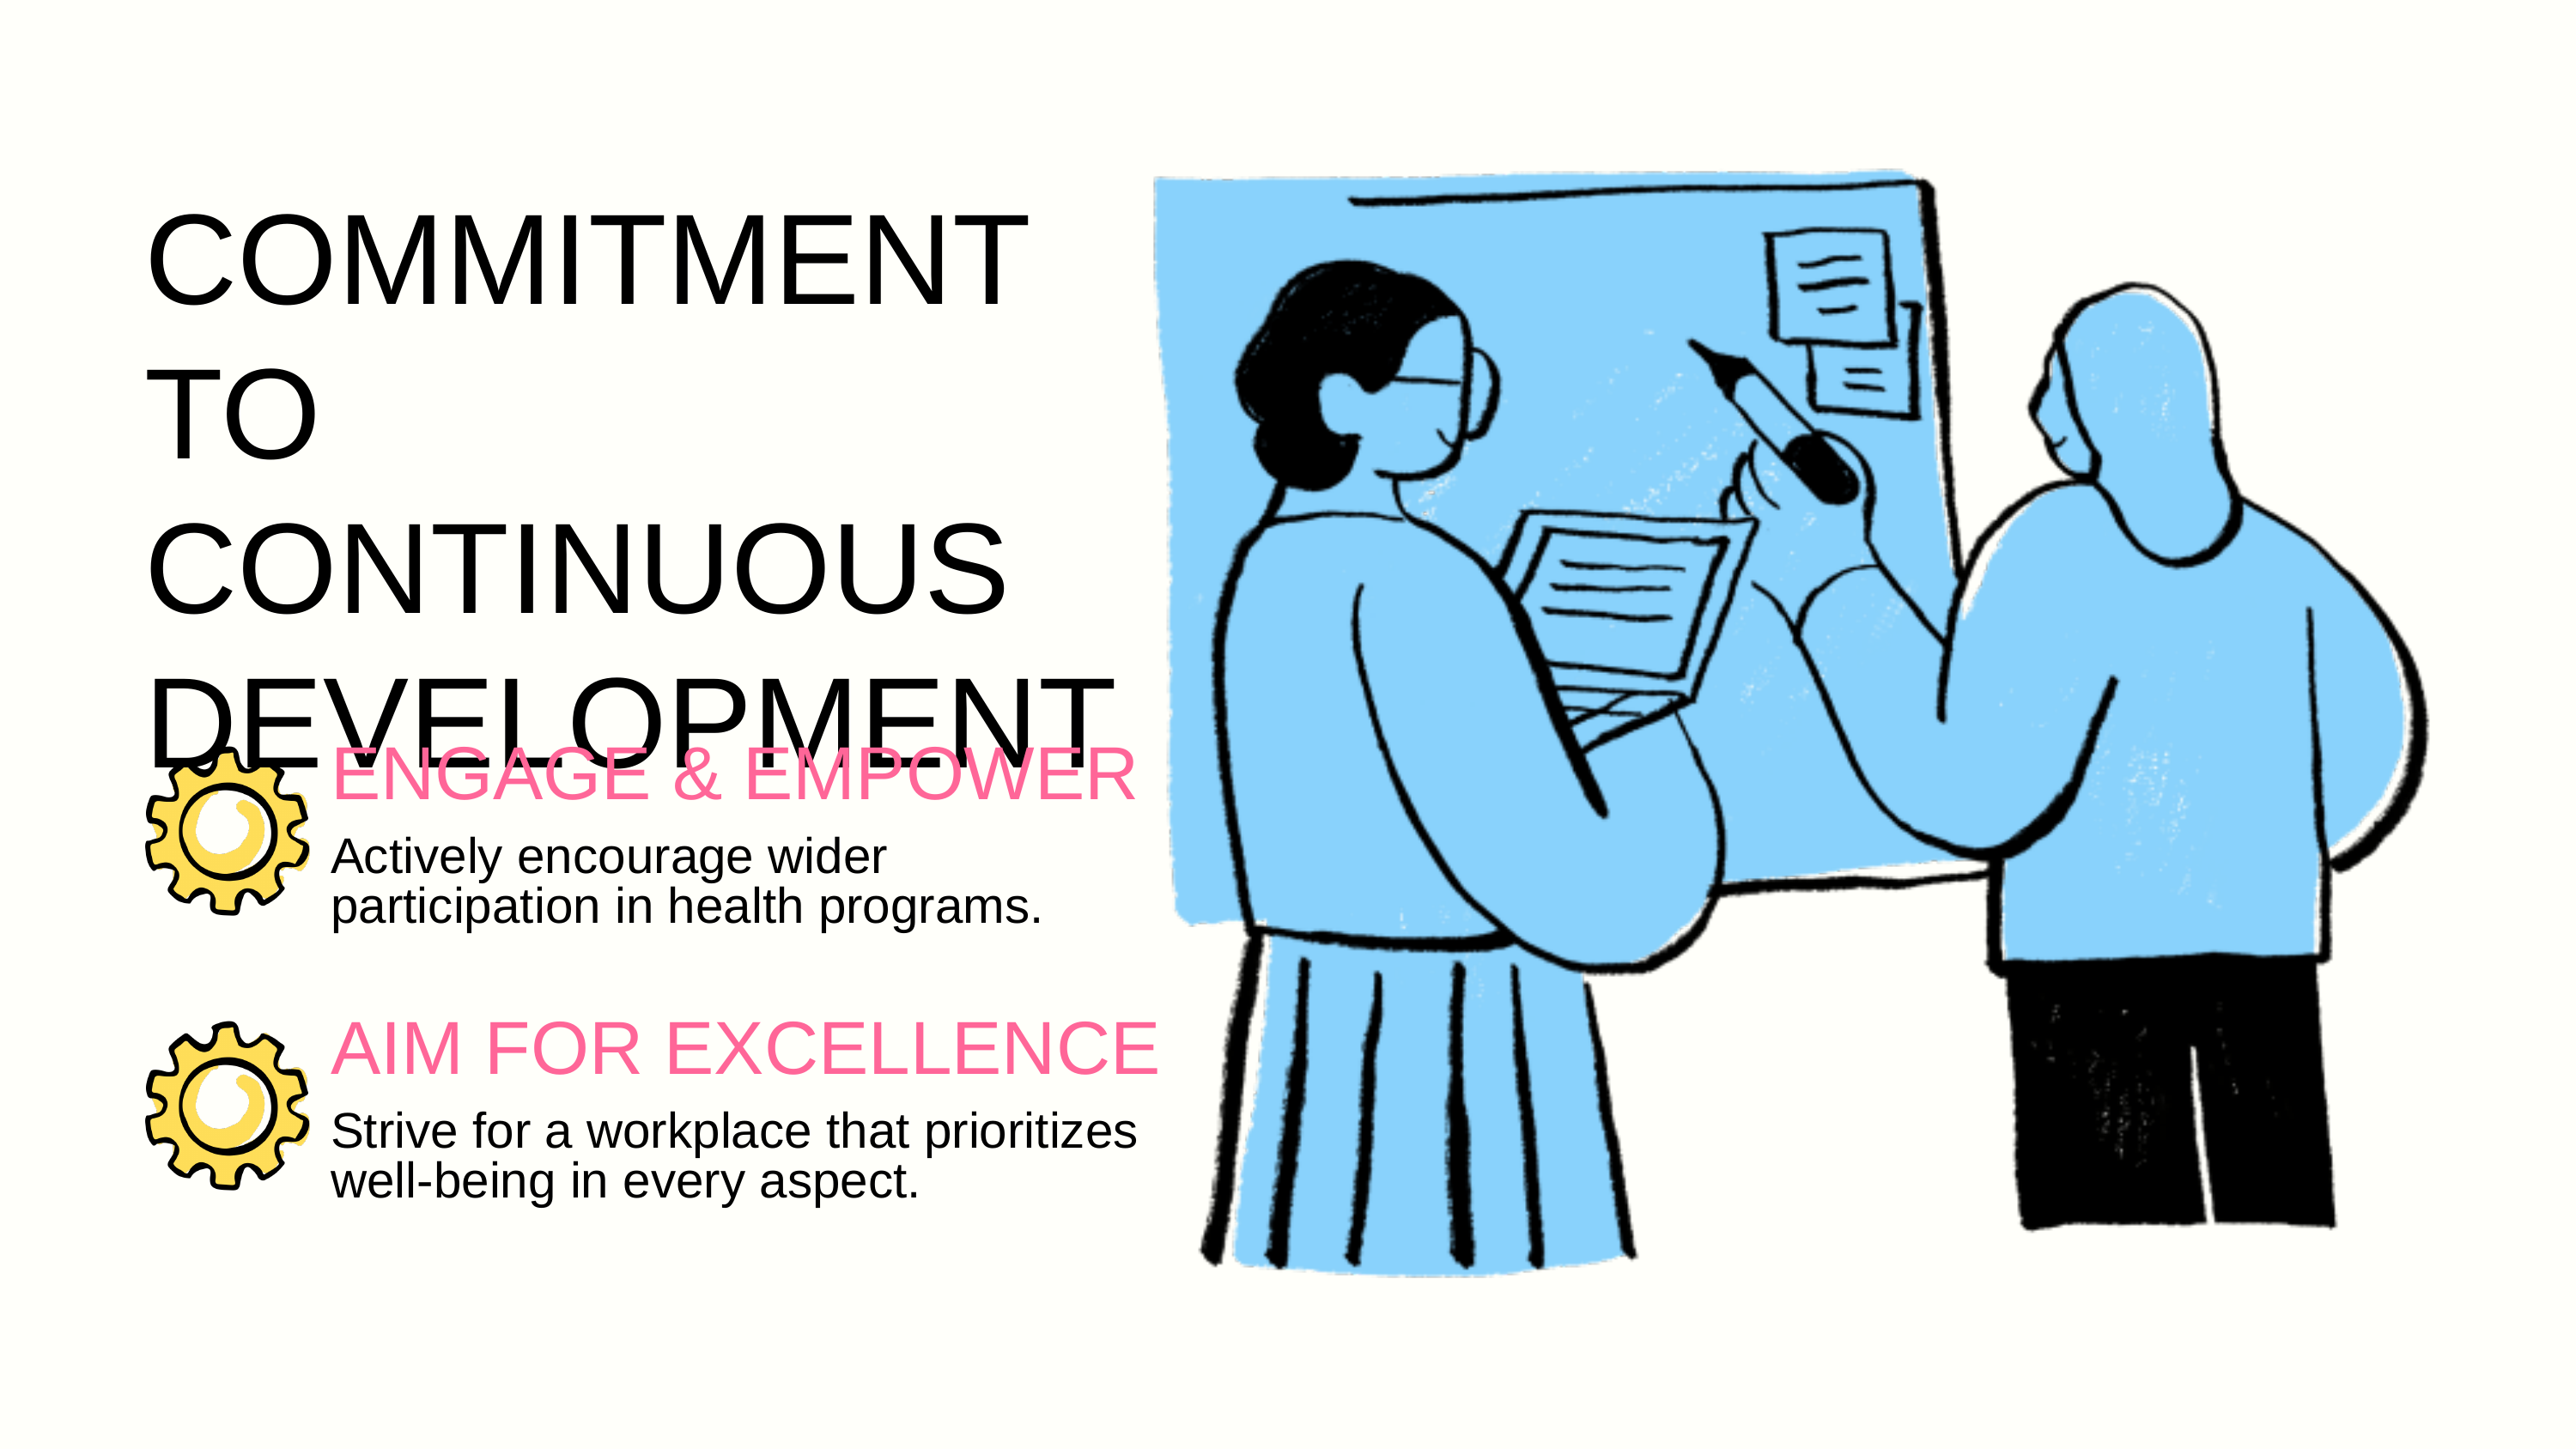

COMMITMENT TO CONTINUOUS DEVELOPMENT
ENGAGE & EMPOWER

Actively encourage wider participation in health programs.
AIM FOR EXCELLENCE

Strive for a workplace that prioritizes well-being in every aspect.